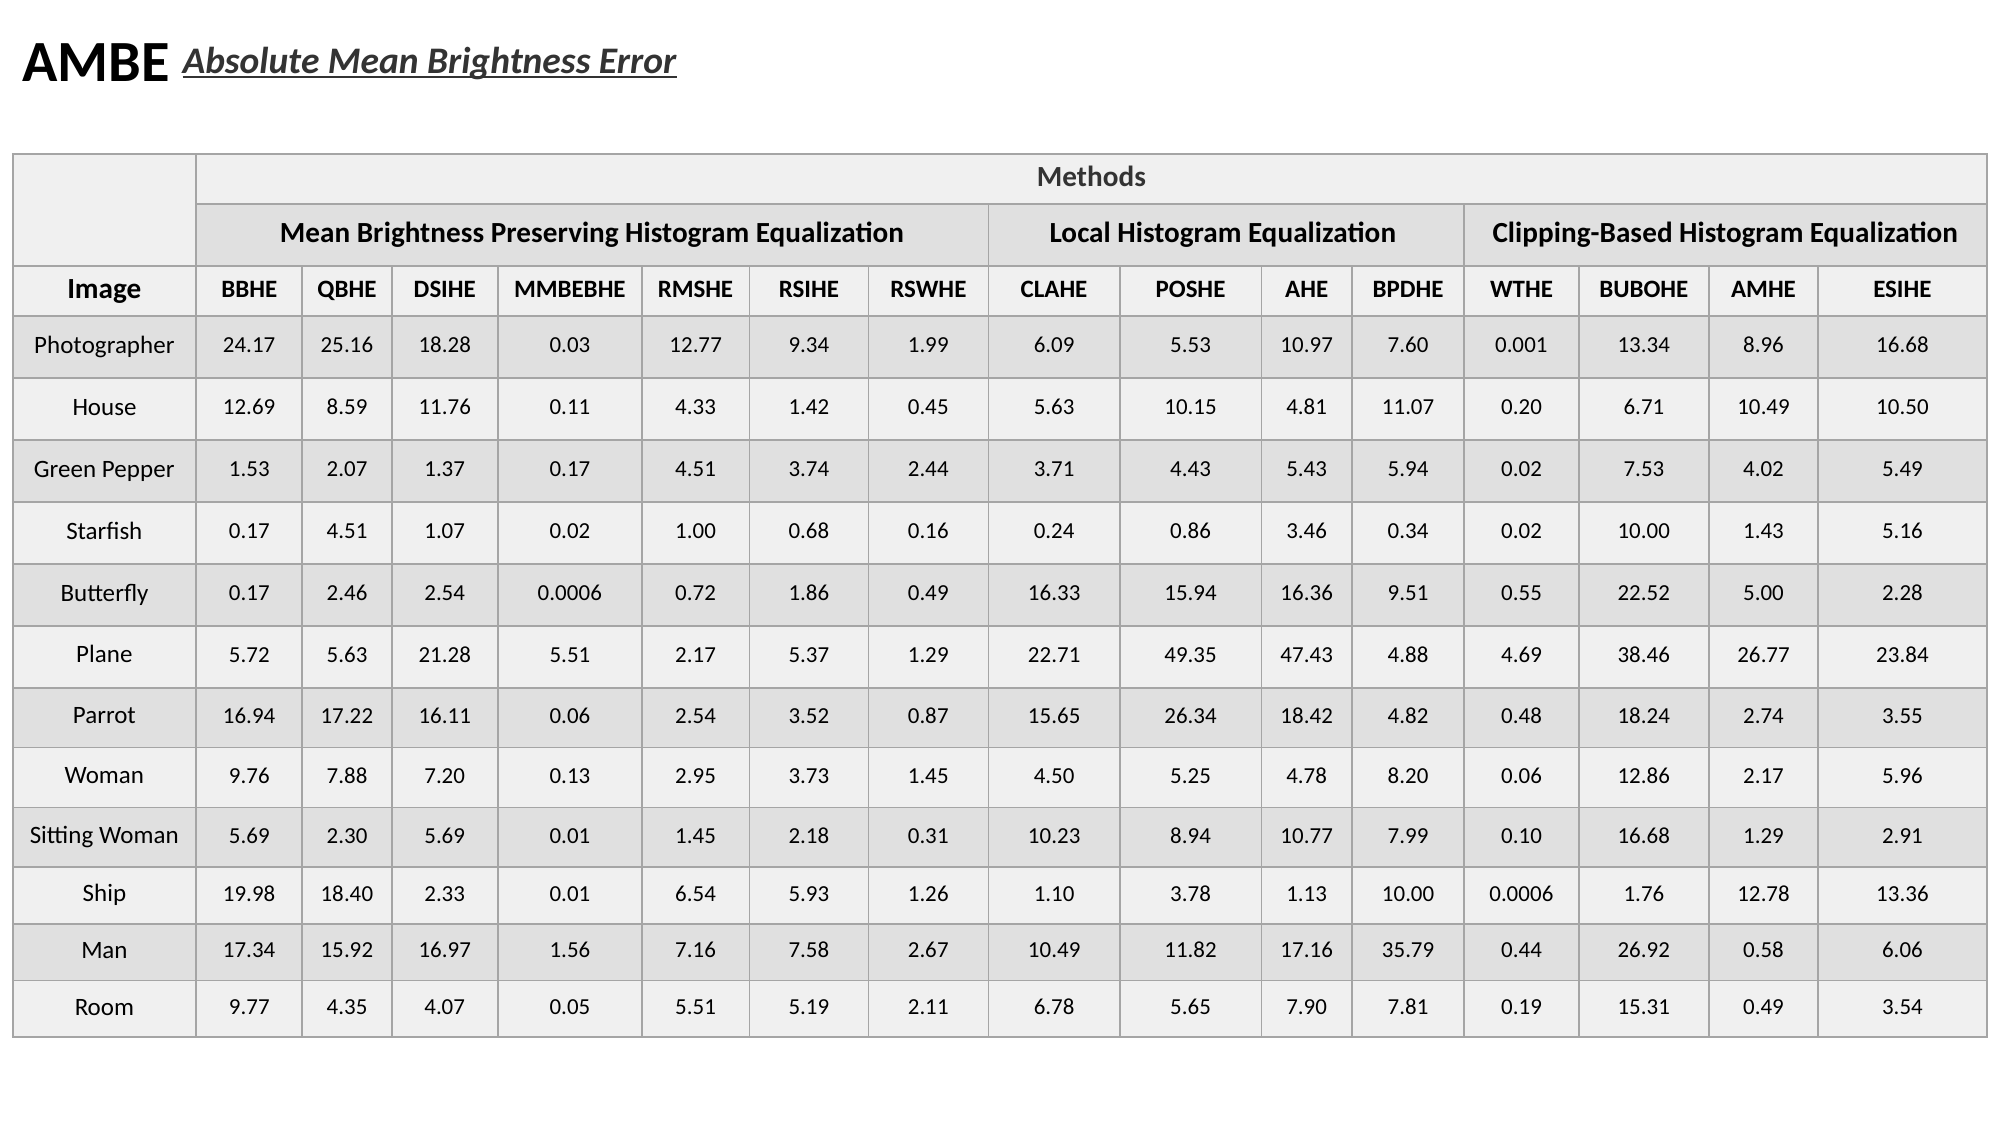

AMBE
Absolute Mean Brightness Error
|  | Methods |  |  |  |  |  |  |  |  |  |  |  |  |  |  |
| --- | --- | --- | --- | --- | --- | --- | --- | --- | --- | --- | --- | --- | --- | --- | --- |
|  | Mean Brightness Preserving Histogram Equalization |  |  |  |  |  |  | Local Histogram Equalization |  |  |  | Clipping-Based Histogram Equalization |  |  |  |
| Image | BBHE | QBHE | DSIHE | MMBEBHE | RMSHE | RSIHE | RSWHE | CLAHE | POSHE | AHE | BPDHE | WTHE | BUBOHE | AMHE | ESIHE |
| Photographer | 24.17 | 25.16 | 18.28 | 0.03 | 12.77 | 9.34 | 1.99 | 6.09 | 5.53 | 10.97 | 7.60 | 0.001 | 13.34 | 8.96 | 16.68 |
| House | 12.69 | 8.59 | 11.76 | 0.11 | 4.33 | 1.42 | 0.45 | 5.63 | 10.15 | 4.81 | 11.07 | 0.20 | 6.71 | 10.49 | 10.50 |
| Green Pepper | 1.53 | 2.07 | 1.37 | 0.17 | 4.51 | 3.74 | 2.44 | 3.71 | 4.43 | 5.43 | 5.94 | 0.02 | 7.53 | 4.02 | 5.49 |
| Starfish | 0.17 | 4.51 | 1.07 | 0.02 | 1.00 | 0.68 | 0.16 | 0.24 | 0.86 | 3.46 | 0.34 | 0.02 | 10.00 | 1.43 | 5.16 |
| Butterfly | 0.17 | 2.46 | 2.54 | 0.0006 | 0.72 | 1.86 | 0.49 | 16.33 | 15.94 | 16.36 | 9.51 | 0.55 | 22.52 | 5.00 | 2.28 |
| Plane | 5.72 | 5.63 | 21.28 | 5.51 | 2.17 | 5.37 | 1.29 | 22.71 | 49.35 | 47.43 | 4.88 | 4.69 | 38.46 | 26.77 | 23.84 |
| Parrot | 16.94 | 17.22 | 16.11 | 0.06 | 2.54 | 3.52 | 0.87 | 15.65 | 26.34 | 18.42 | 4.82 | 0.48 | 18.24 | 2.74 | 3.55 |
| Woman | 9.76 | 7.88 | 7.20 | 0.13 | 2.95 | 3.73 | 1.45 | 4.50 | 5.25 | 4.78 | 8.20 | 0.06 | 12.86 | 2.17 | 5.96 |
| Sitting Woman | 5.69 | 2.30 | 5.69 | 0.01 | 1.45 | 2.18 | 0.31 | 10.23 | 8.94 | 10.77 | 7.99 | 0.10 | 16.68 | 1.29 | 2.91 |
| Ship | 19.98 | 18.40 | 2.33 | 0.01 | 6.54 | 5.93 | 1.26 | 1.10 | 3.78 | 1.13 | 10.00 | 0.0006 | 1.76 | 12.78 | 13.36 |
| Man | 17.34 | 15.92 | 16.97 | 1.56 | 7.16 | 7.58 | 2.67 | 10.49 | 11.82 | 17.16 | 35.79 | 0.44 | 26.92 | 0.58 | 6.06 |
| Room | 9.77 | 4.35 | 4.07 | 0.05 | 5.51 | 5.19 | 2.11 | 6.78 | 5.65 | 7.90 | 7.81 | 0.19 | 15.31 | 0.49 | 3.54 |